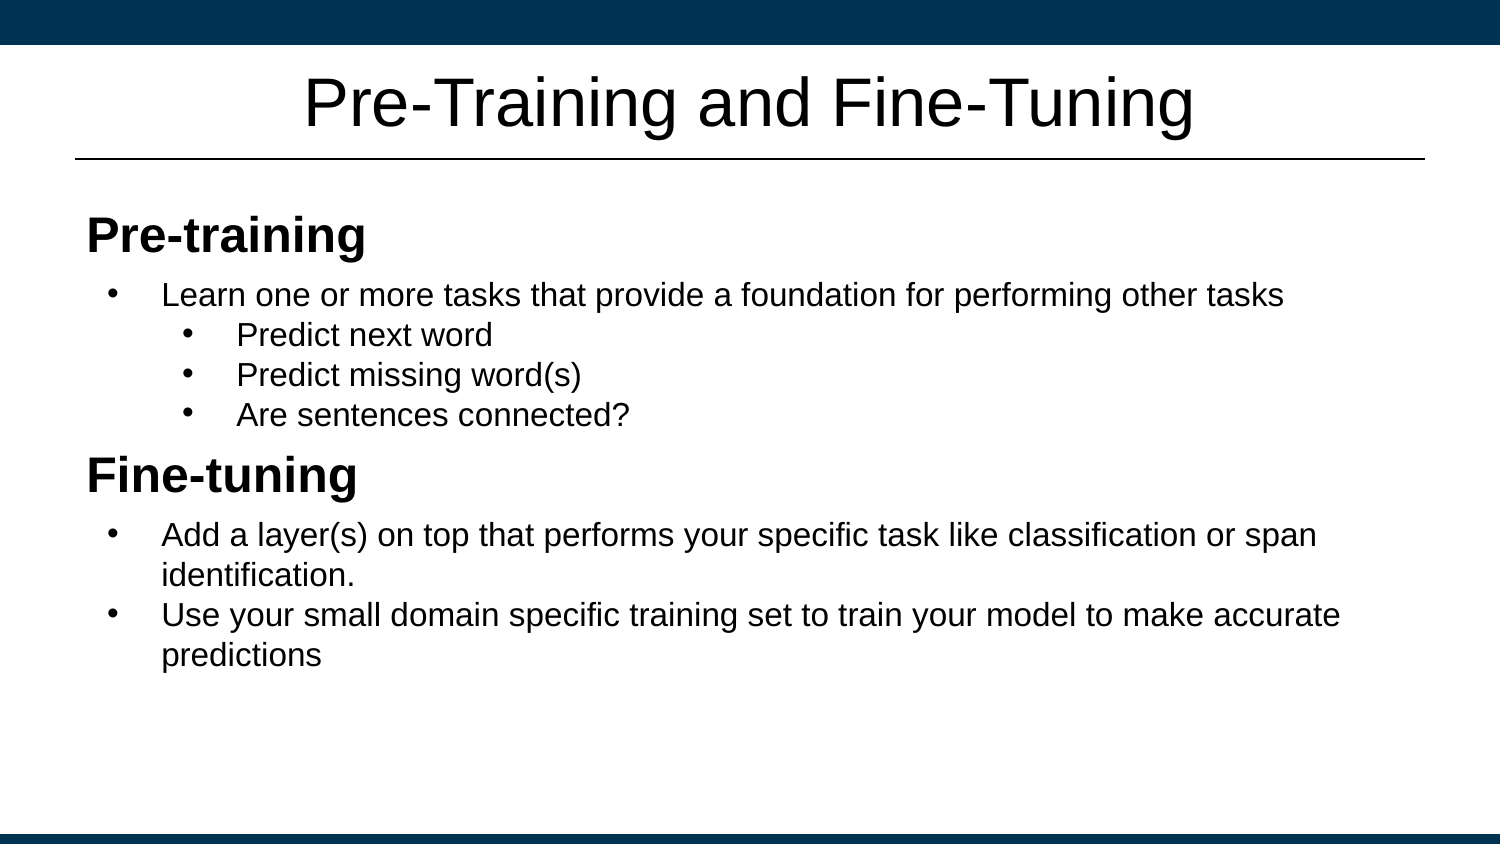

# Pre-Training and Fine-Tuning
Pre-training
Learn one or more tasks that provide a foundation for performing other tasks
Predict next word
Predict missing word(s)
Are sentences connected?
Fine-tuning
Add a layer(s) on top that performs your specific task like classification or span identification.
Use your small domain specific training set to train your model to make accurate predictions